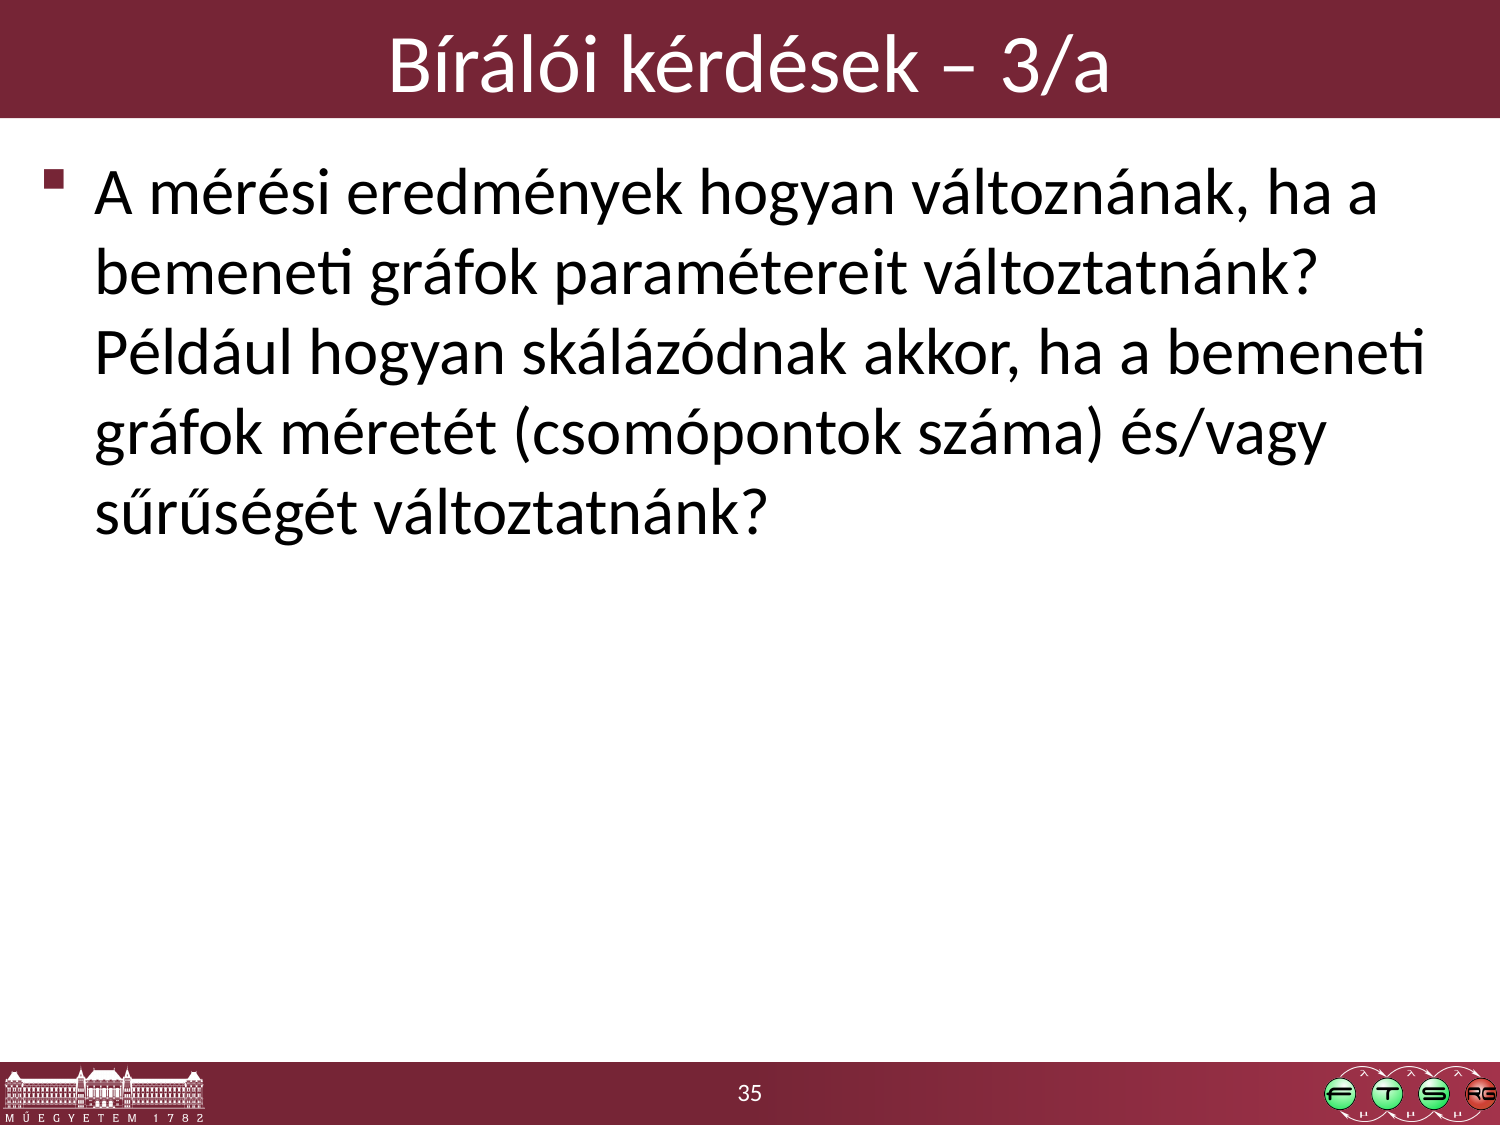

# Bírálói kérdések – 3/a
A mérési eredmények hogyan változnának, ha a bemeneti gráfok paramétereit változtatnánk? Például hogyan skálázódnak akkor, ha a bemeneti gráfok méretét (csomópontok száma) és/vagy sűrűségét változtatnánk?
35